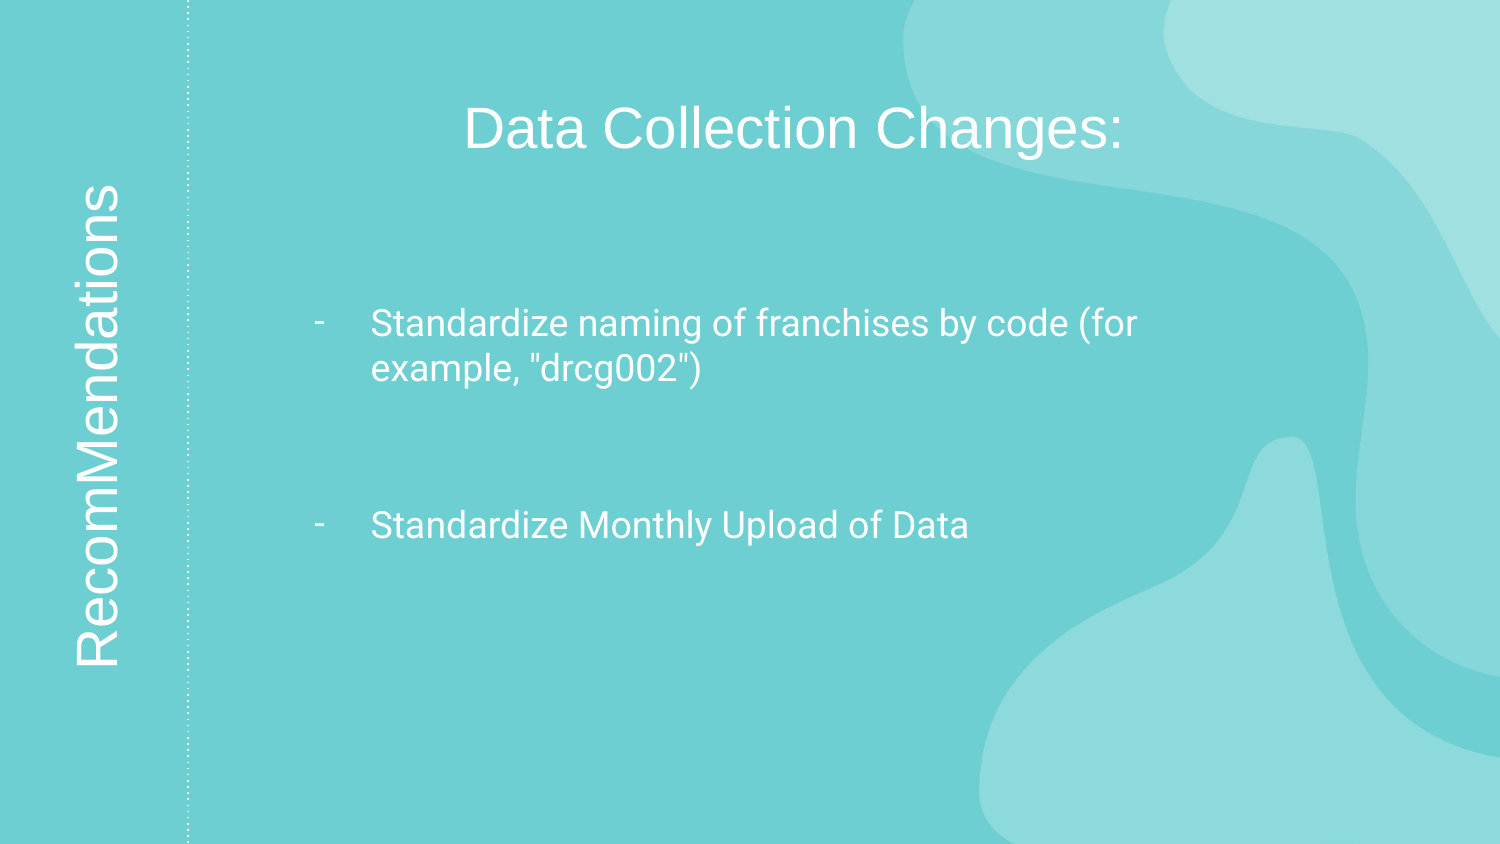

Data Collection Changes:

Standardize naming of franchises by code (for example, "drcg002")

Standardize Monthly Upload of Data

# RecomMendations